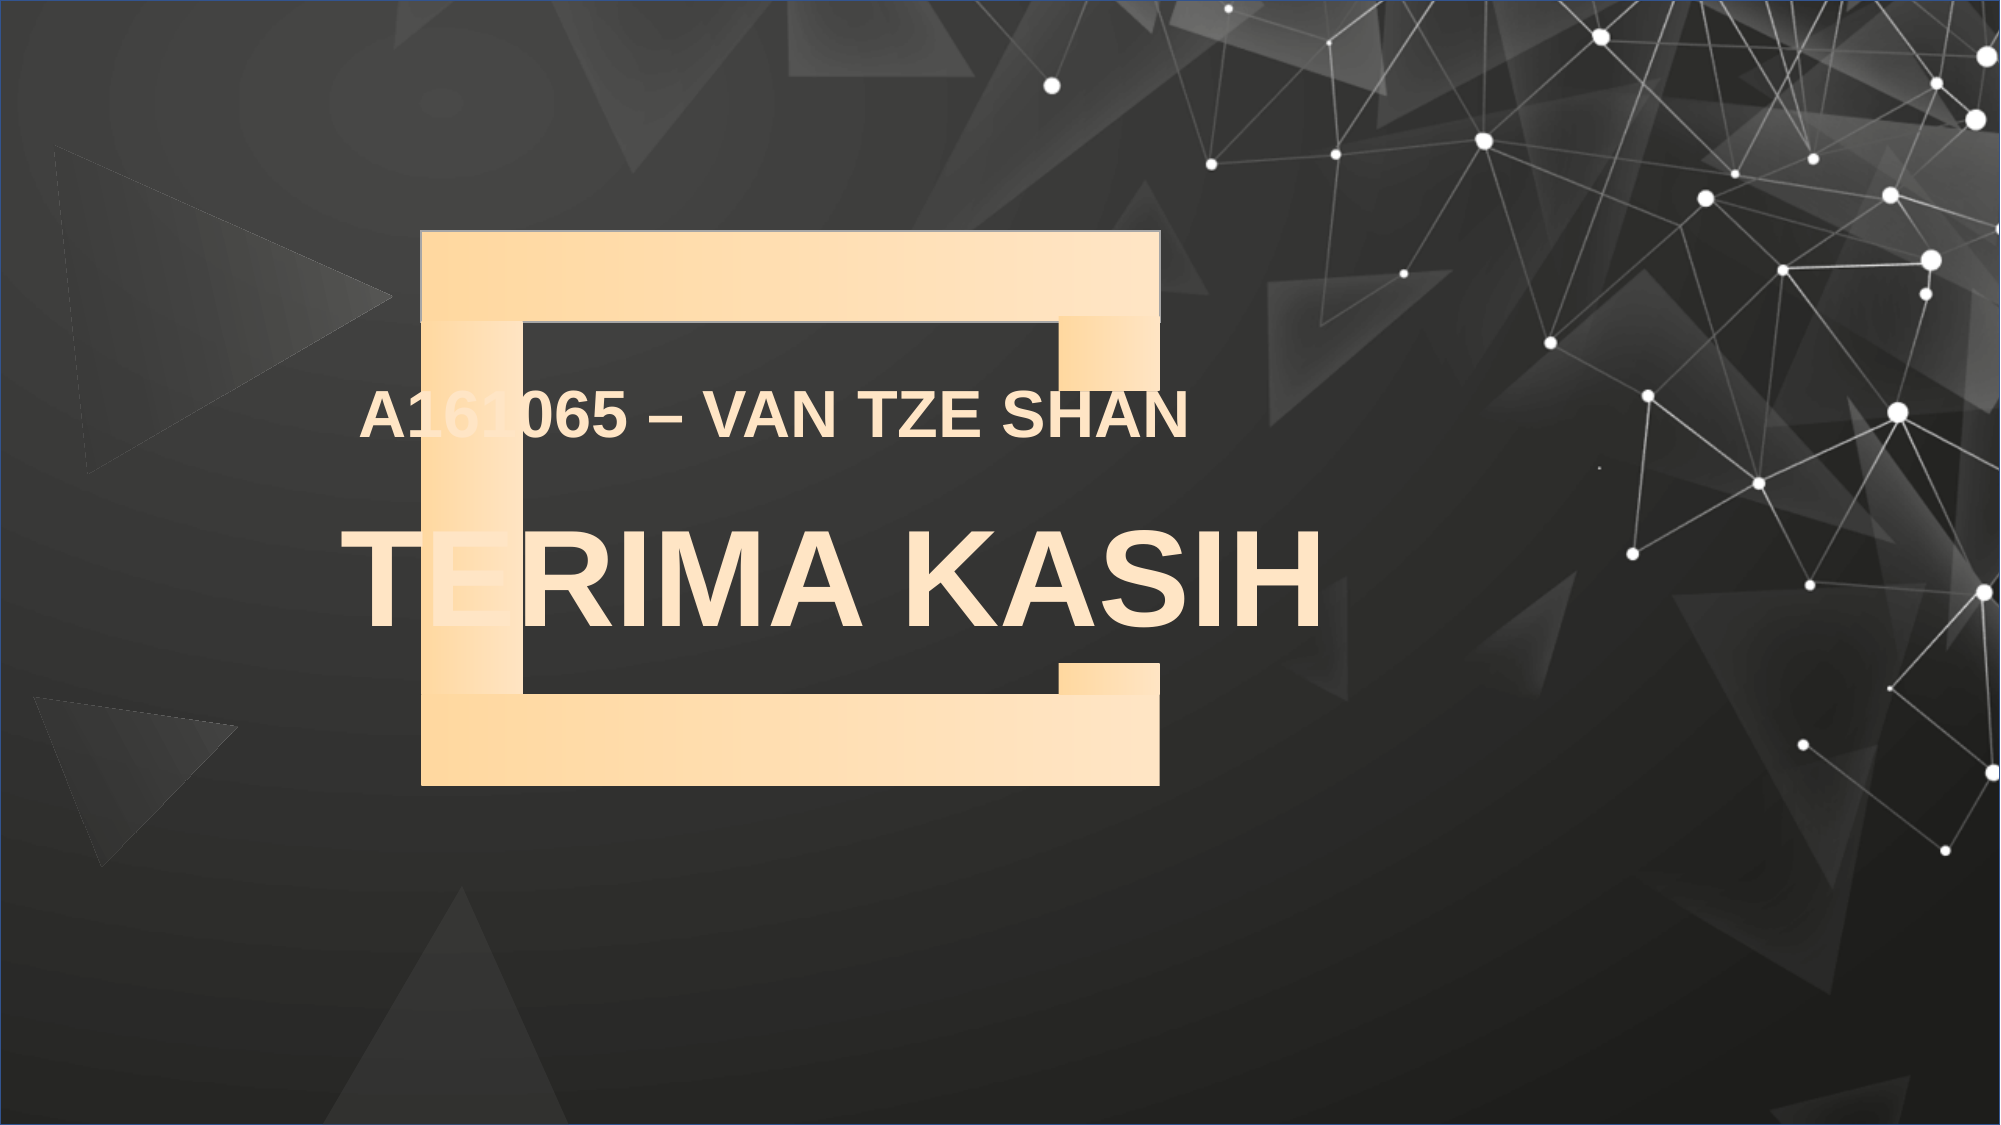

A161065 – VAN TZE SHAN
TERIMA KASIH